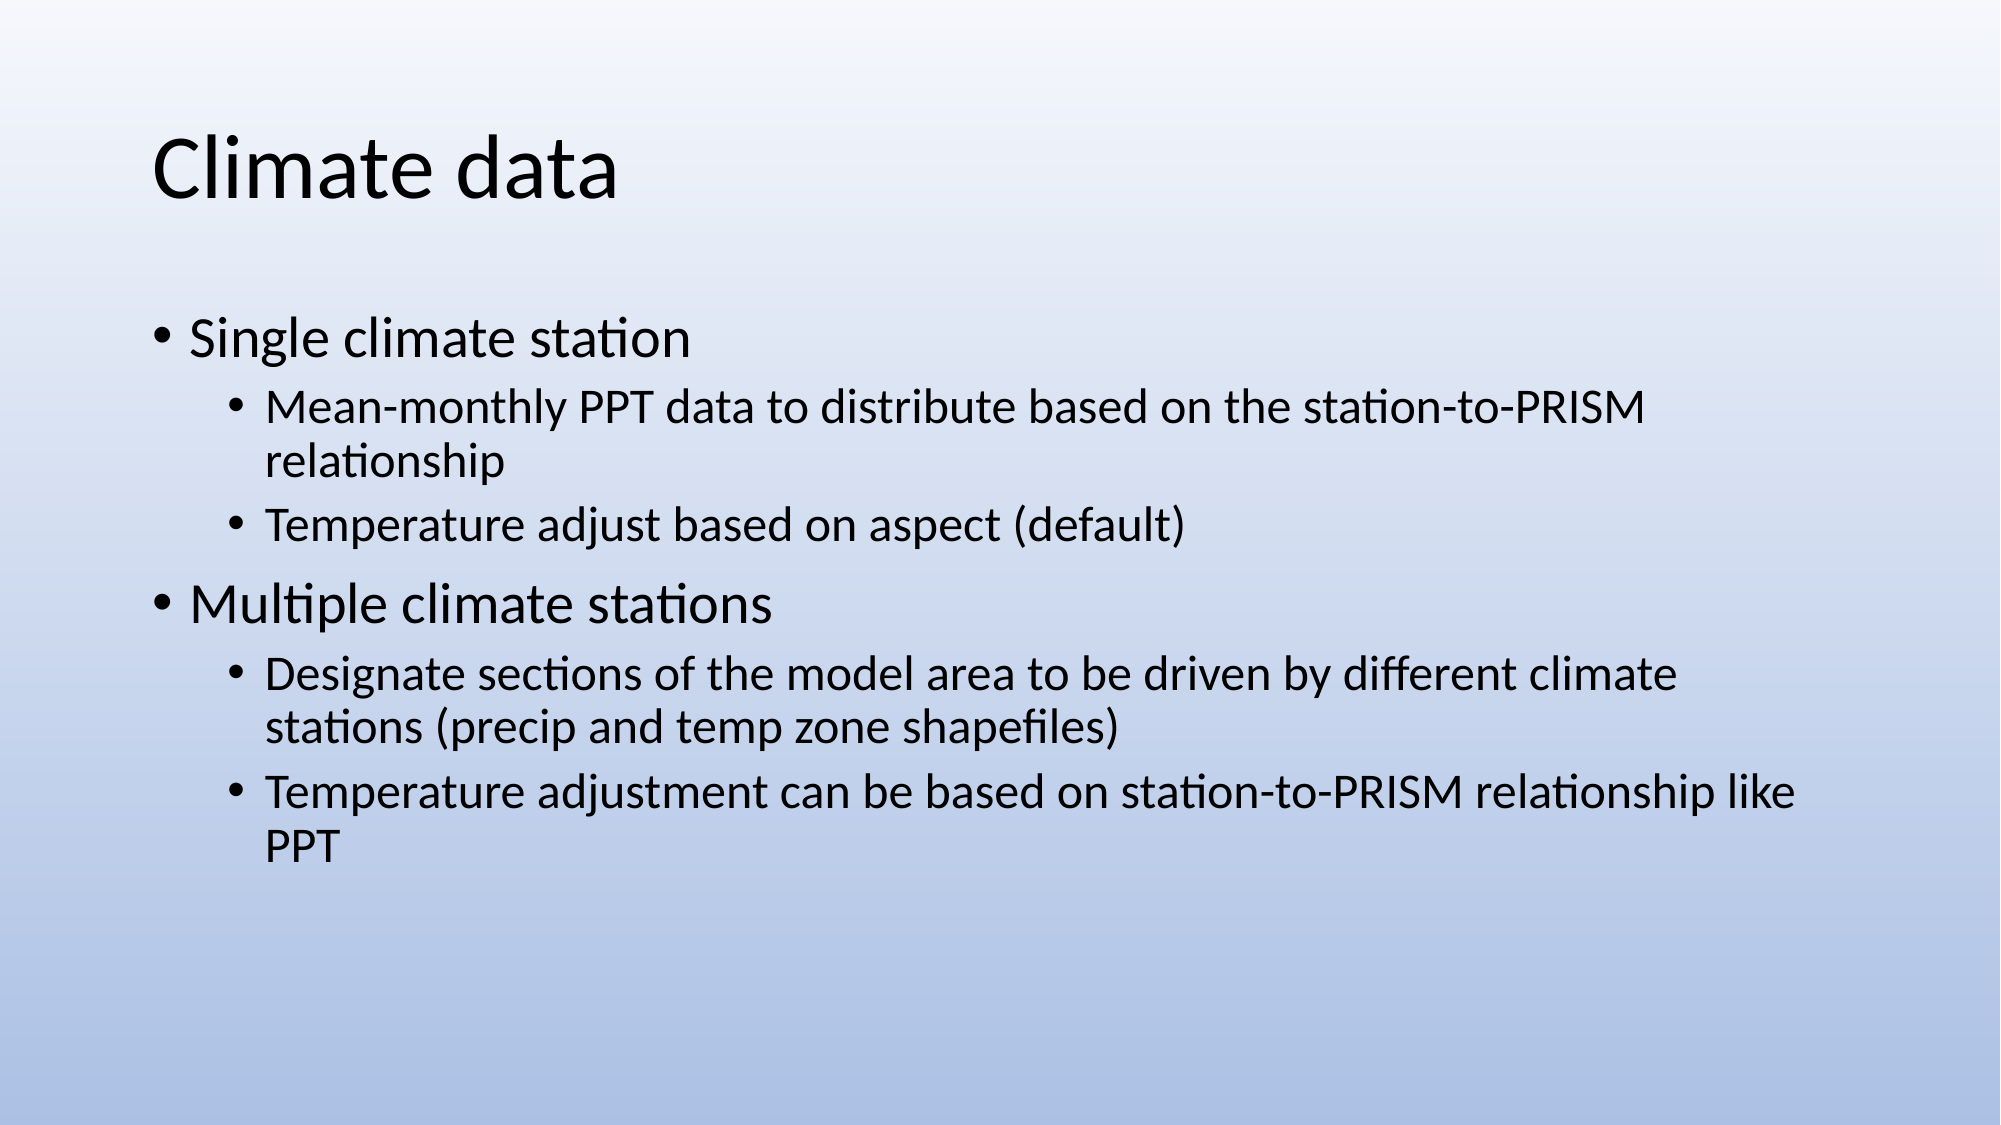

# Climate data
Single climate station
Mean-monthly PPT data to distribute based on the station-to-PRISM relationship
Temperature adjust based on aspect (default)
Multiple climate stations
Designate sections of the model area to be driven by different climate stations (precip and temp zone shapefiles)
Temperature adjustment can be based on station-to-PRISM relationship like PPT